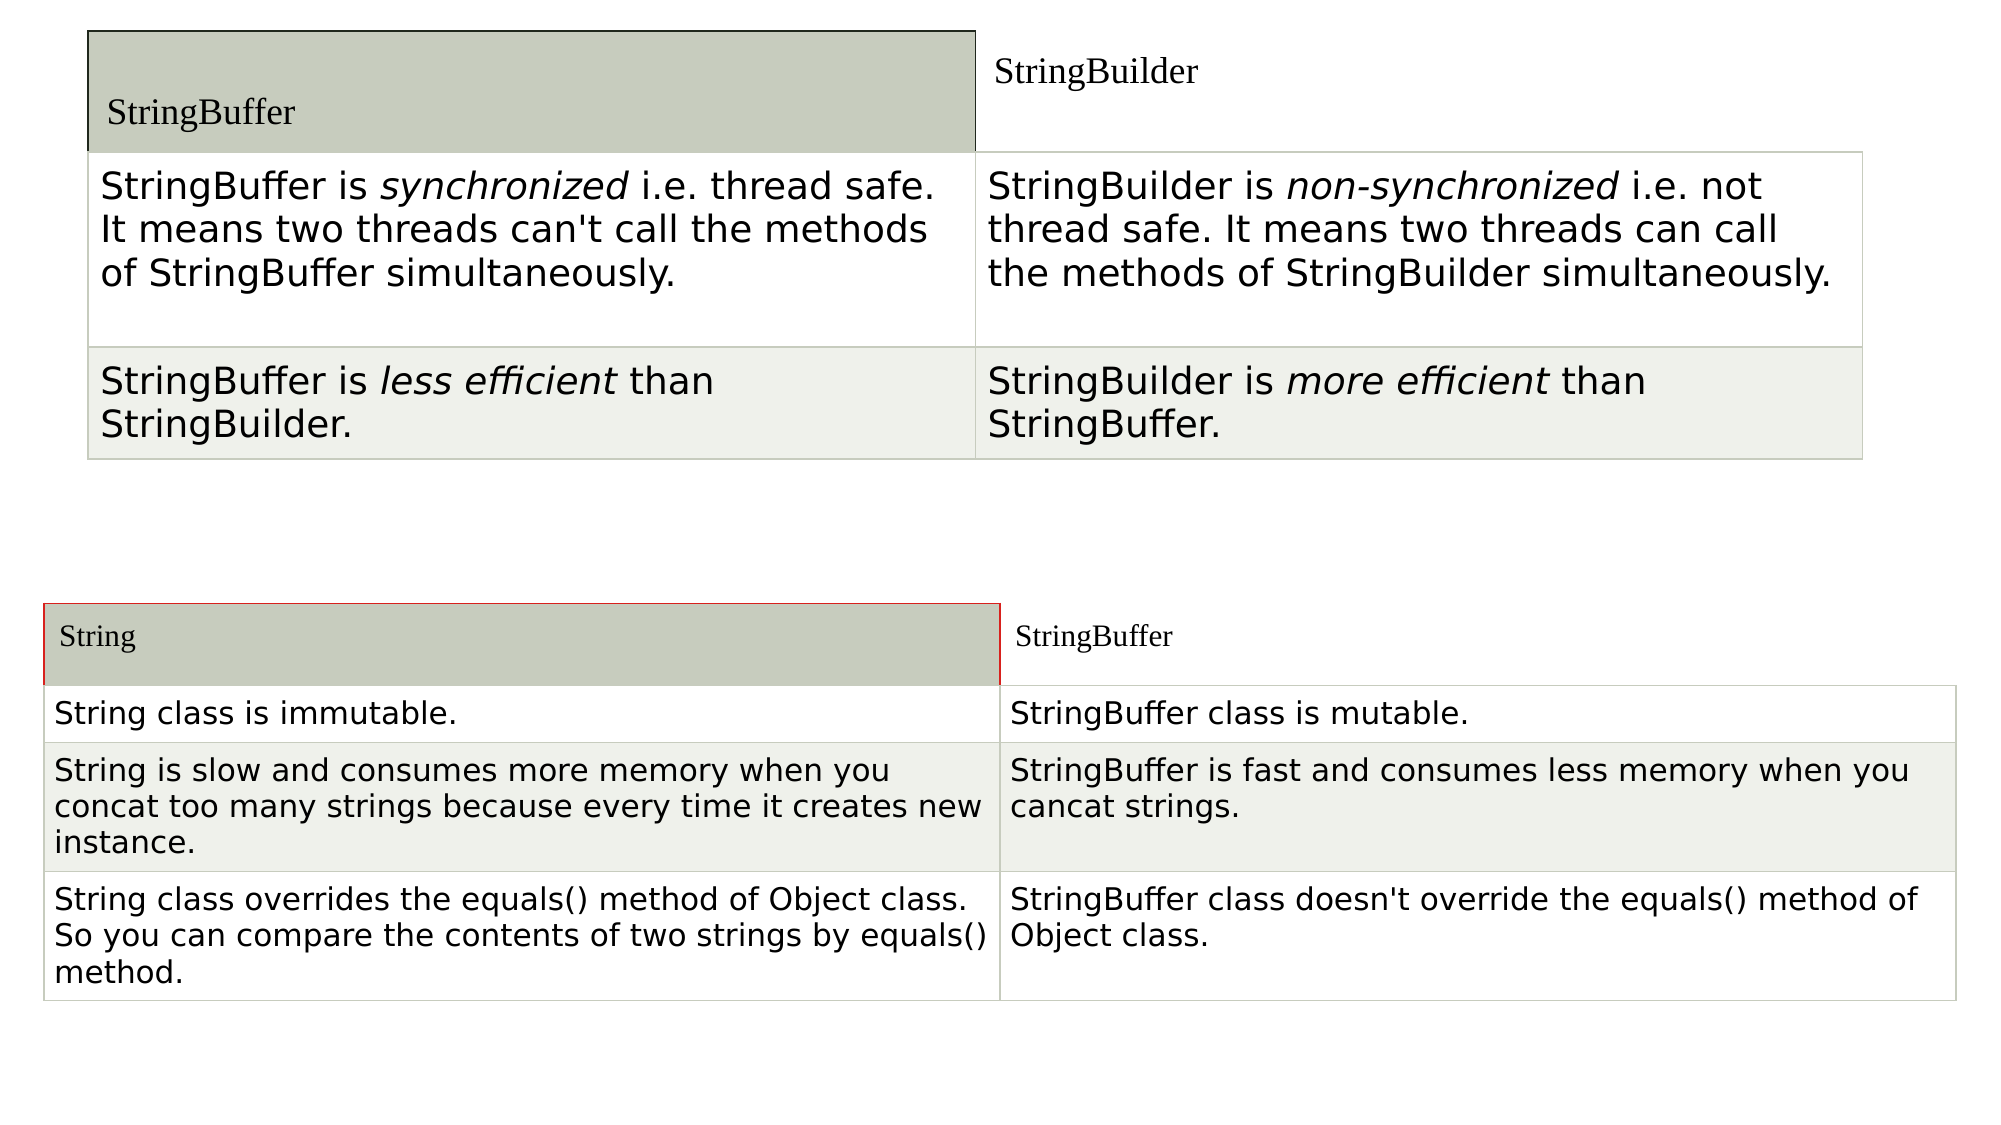

| StringBuffer | StringBuilder |
| --- | --- |
| StringBuffer is synchronized i.e. thread safe. It means two threads can't call the methods of StringBuffer simultaneously. | StringBuilder is non-synchronized i.e. not thread safe. It means two threads can call the methods of StringBuilder simultaneously. |
| StringBuffer is less efficient than StringBuilder. | StringBuilder is more efficient than StringBuffer. |
#
| String | StringBuffer |
| --- | --- |
| String class is immutable. | StringBuffer class is mutable. |
| String is slow and consumes more memory when you concat too many strings because every time it creates new instance. | StringBuffer is fast and consumes less memory when you cancat strings. |
| String class overrides the equals() method of Object class. So you can compare the contents of two strings by equals() method. | StringBuffer class doesn't override the equals() method of Object class. |